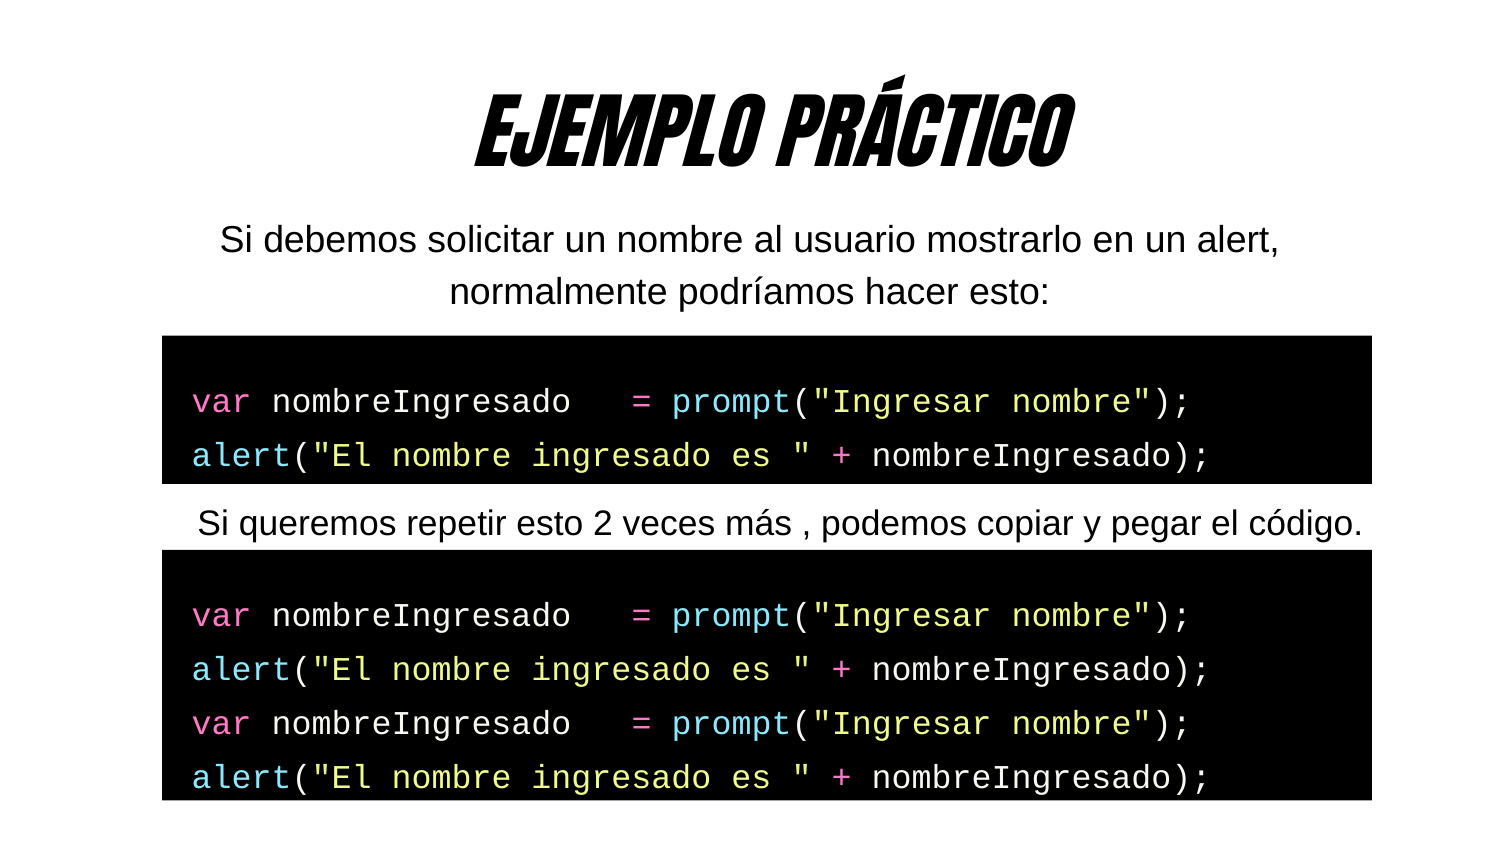

EJEMPLO PRÁCTICO
Si debemos solicitar un nombre al usuario mostrarlo en un alert, normalmente podríamos hacer esto:
var nombreIngresado   = prompt("Ingresar nombre");
alert("El nombre ingresado es " + nombreIngresado);

Si queremos repetir esto 2 veces más , podemos copiar y pegar el código.
var nombreIngresado   = prompt("Ingresar nombre");
alert("El nombre ingresado es " + nombreIngresado);
var nombreIngresado   = prompt("Ingresar nombre");
alert("El nombre ingresado es " + nombreIngresado);